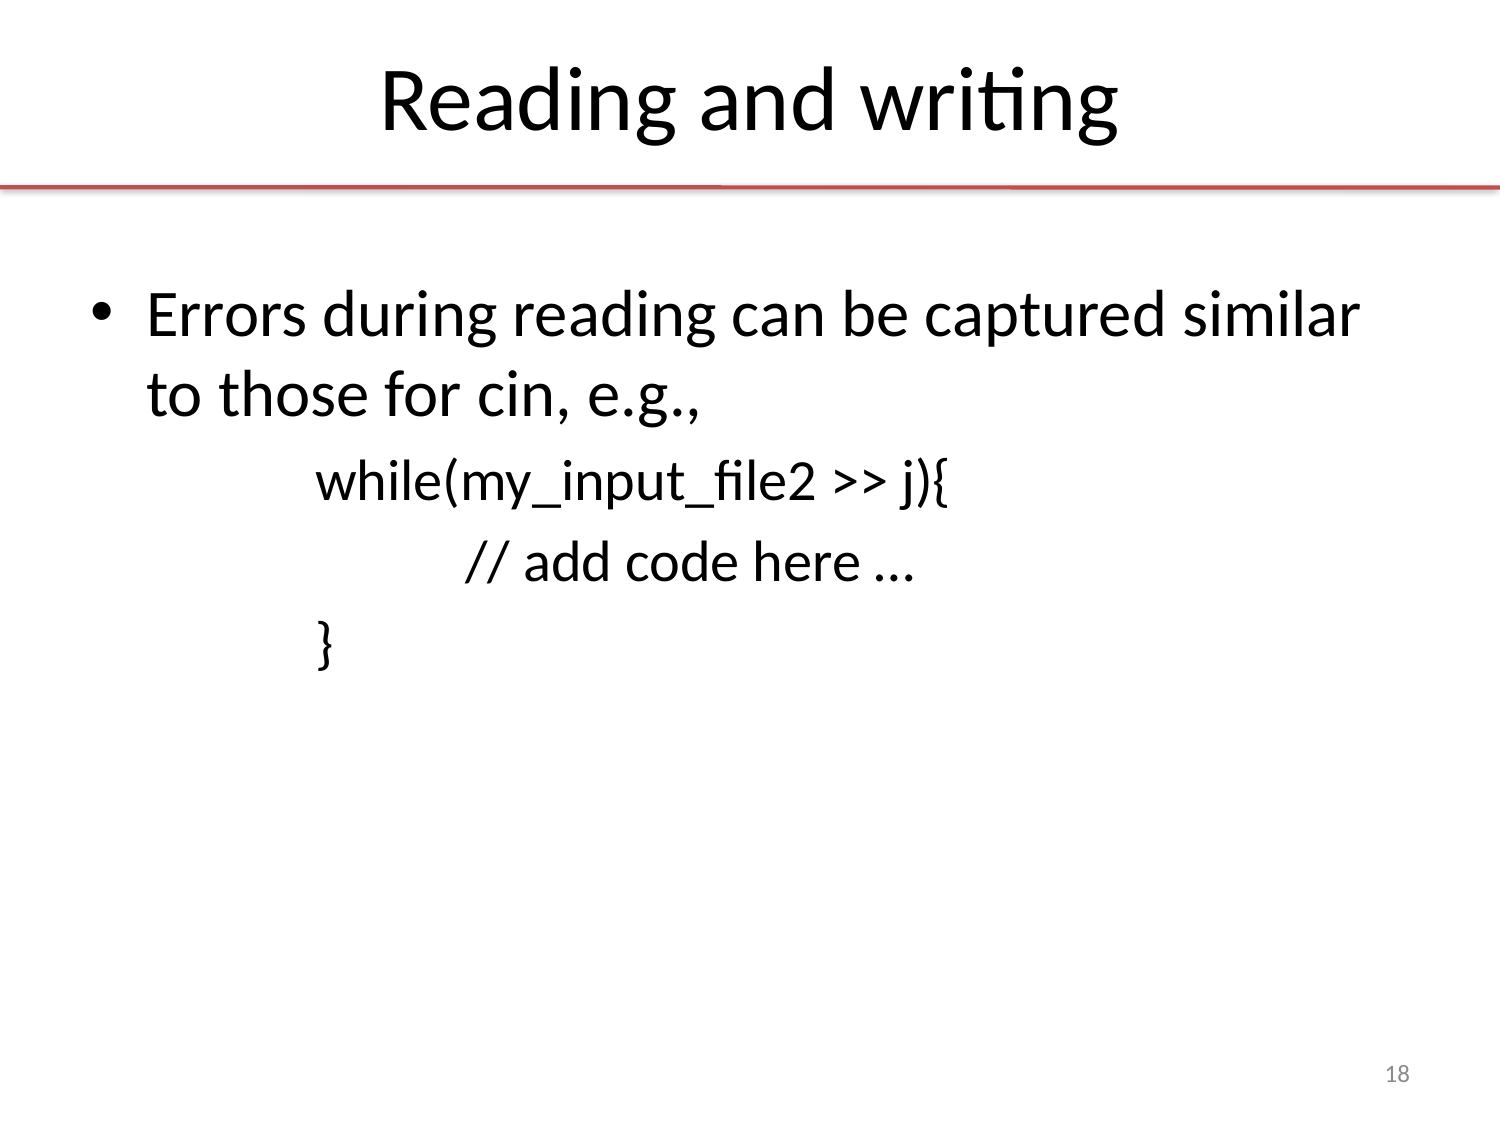

# Reading and writing
Errors during reading can be captured similar to those for cin, e.g.,
	while(my_input_file2 >> j){
		// add code here …
	}
18